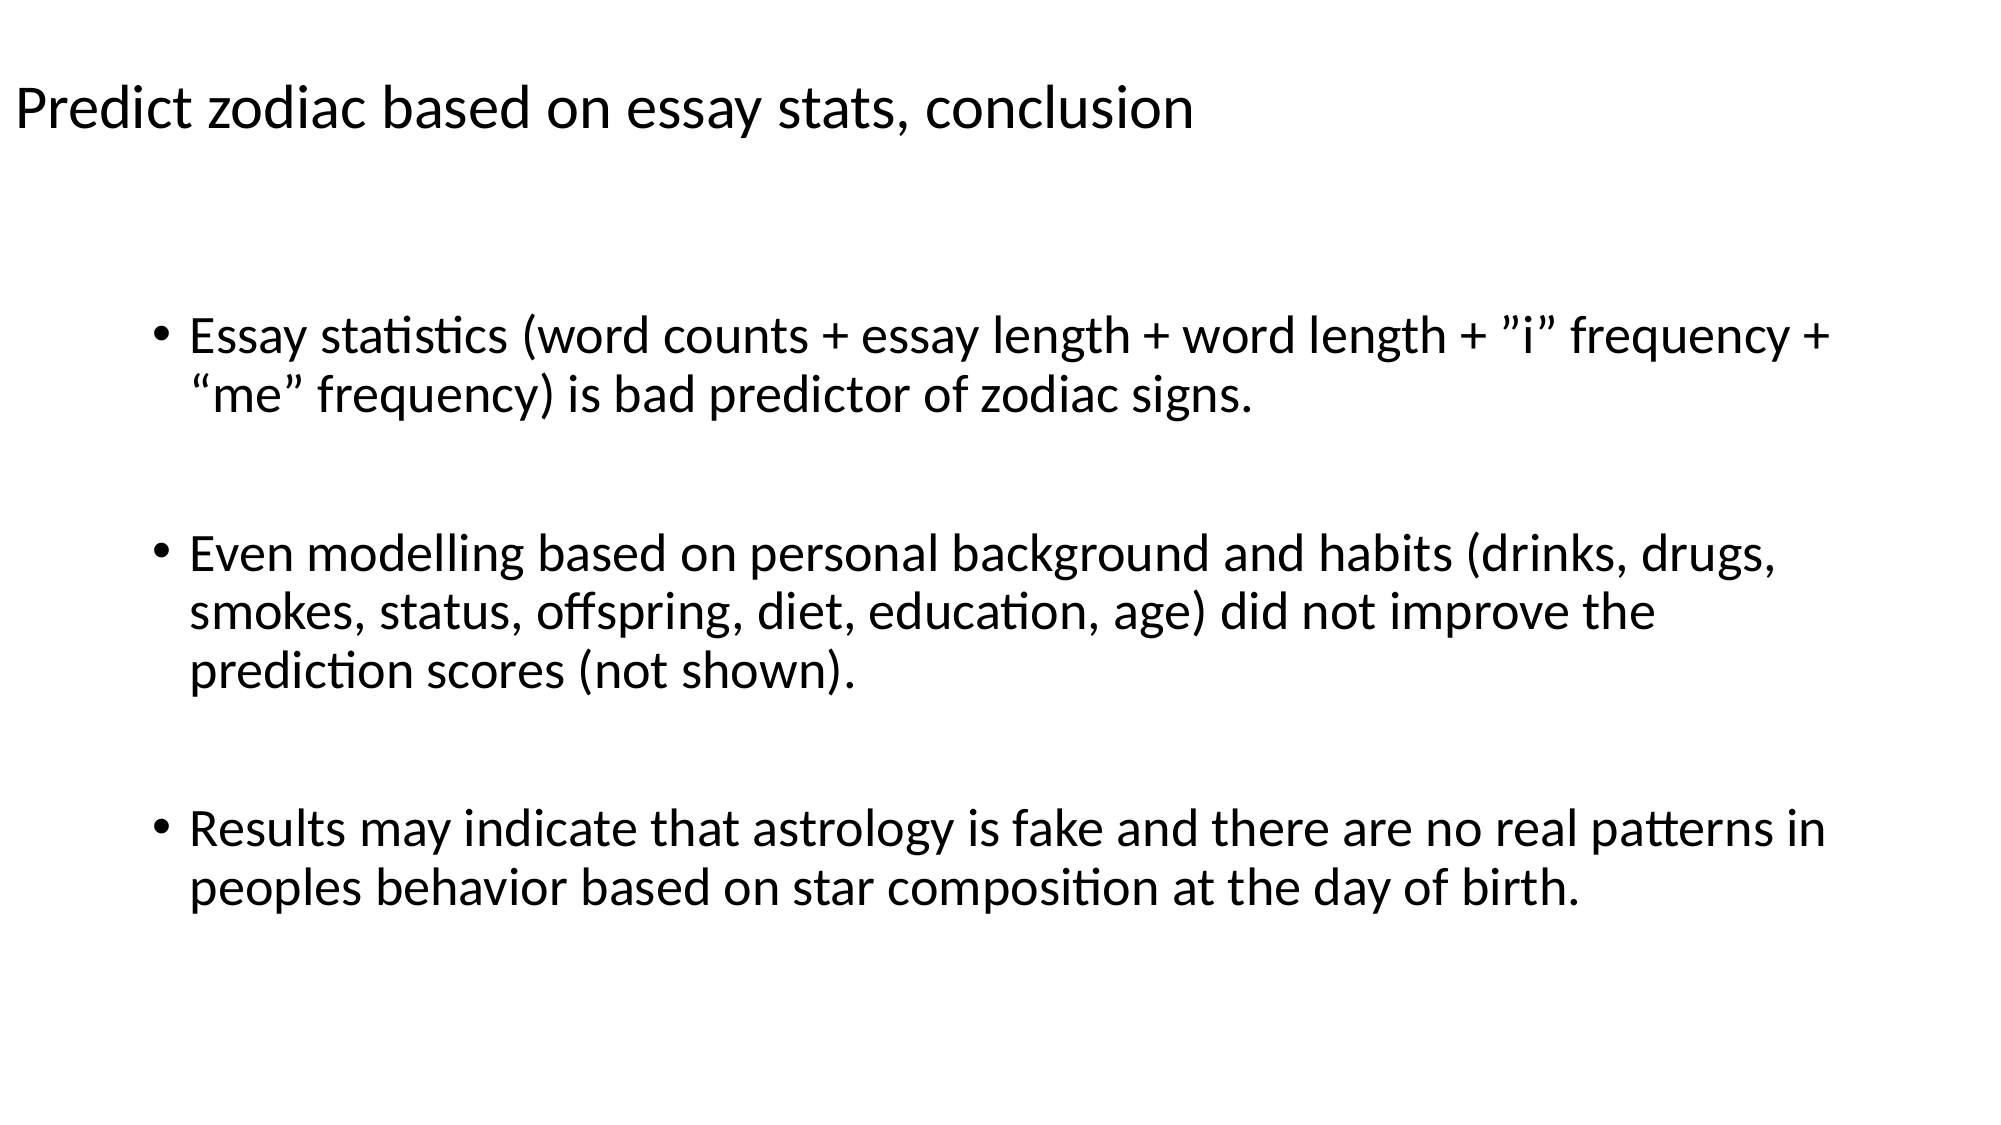

# Predict zodiac based on essay stats, conclusion
Essay statistics (word counts + essay length + word length + ”i” frequency + “me” frequency) is bad predictor of zodiac signs.

Even modelling based on personal background and habits (drinks, drugs, smokes, status, offspring, diet, education, age) did not improve the prediction scores (not shown).

Results may indicate that astrology is fake and there are no real patterns in peoples behavior based on star composition at the day of birth.